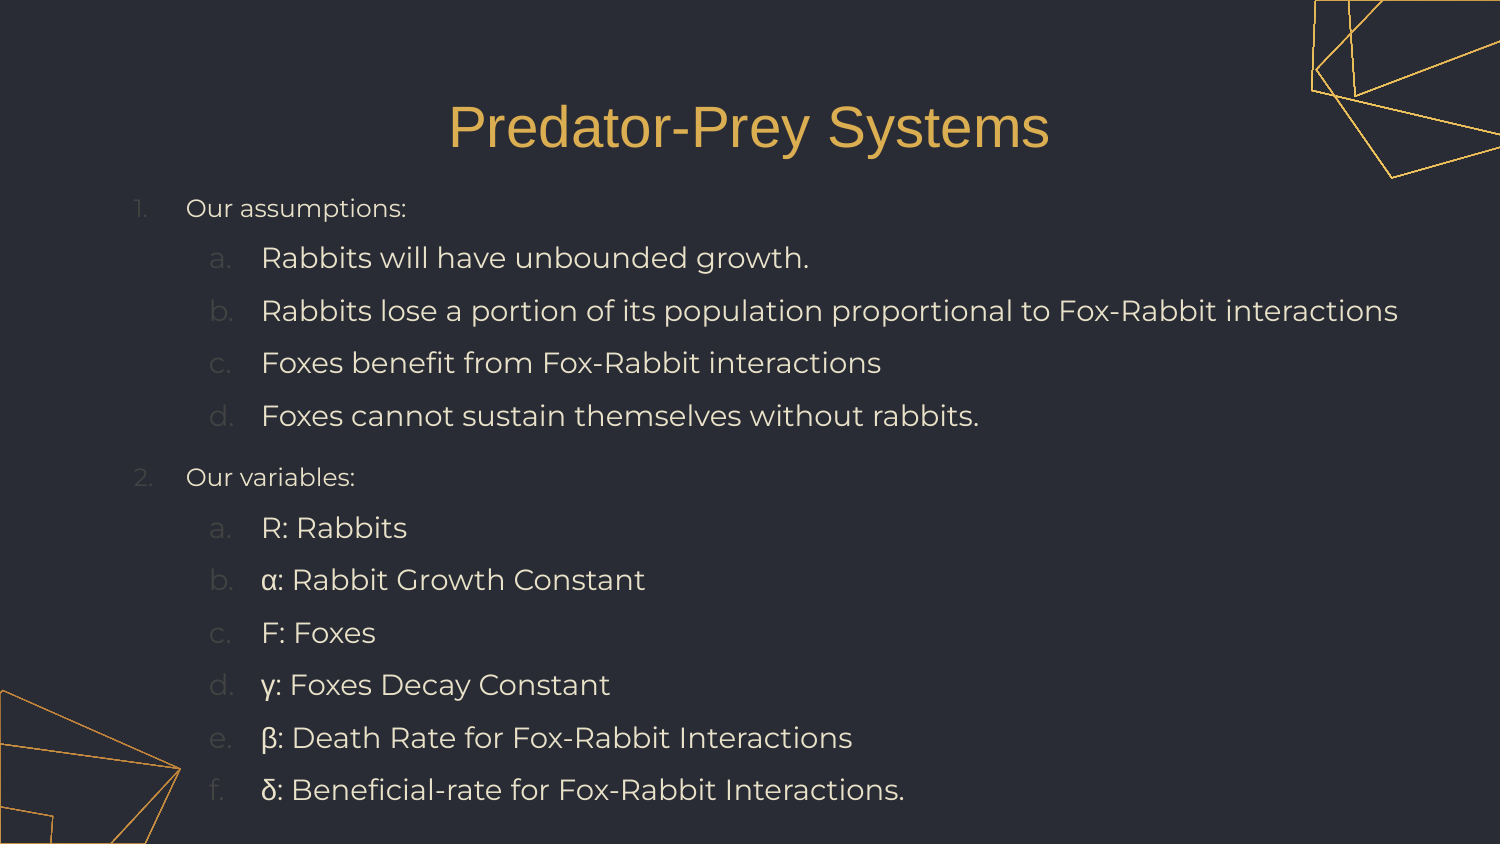

# Predator-Prey Systems
Our assumptions:
Rabbits will have unbounded growth.
Rabbits lose a portion of its population proportional to Fox-Rabbit interactions
Foxes benefit from Fox-Rabbit interactions
Foxes cannot sustain themselves without rabbits.

Our variables:
R: Rabbits
α: Rabbit Growth Constant
F: Foxes
γ: Foxes Decay Constant
β: Death Rate for Fox-Rabbit Interactions
δ: Beneficial-rate for Fox-Rabbit Interactions.